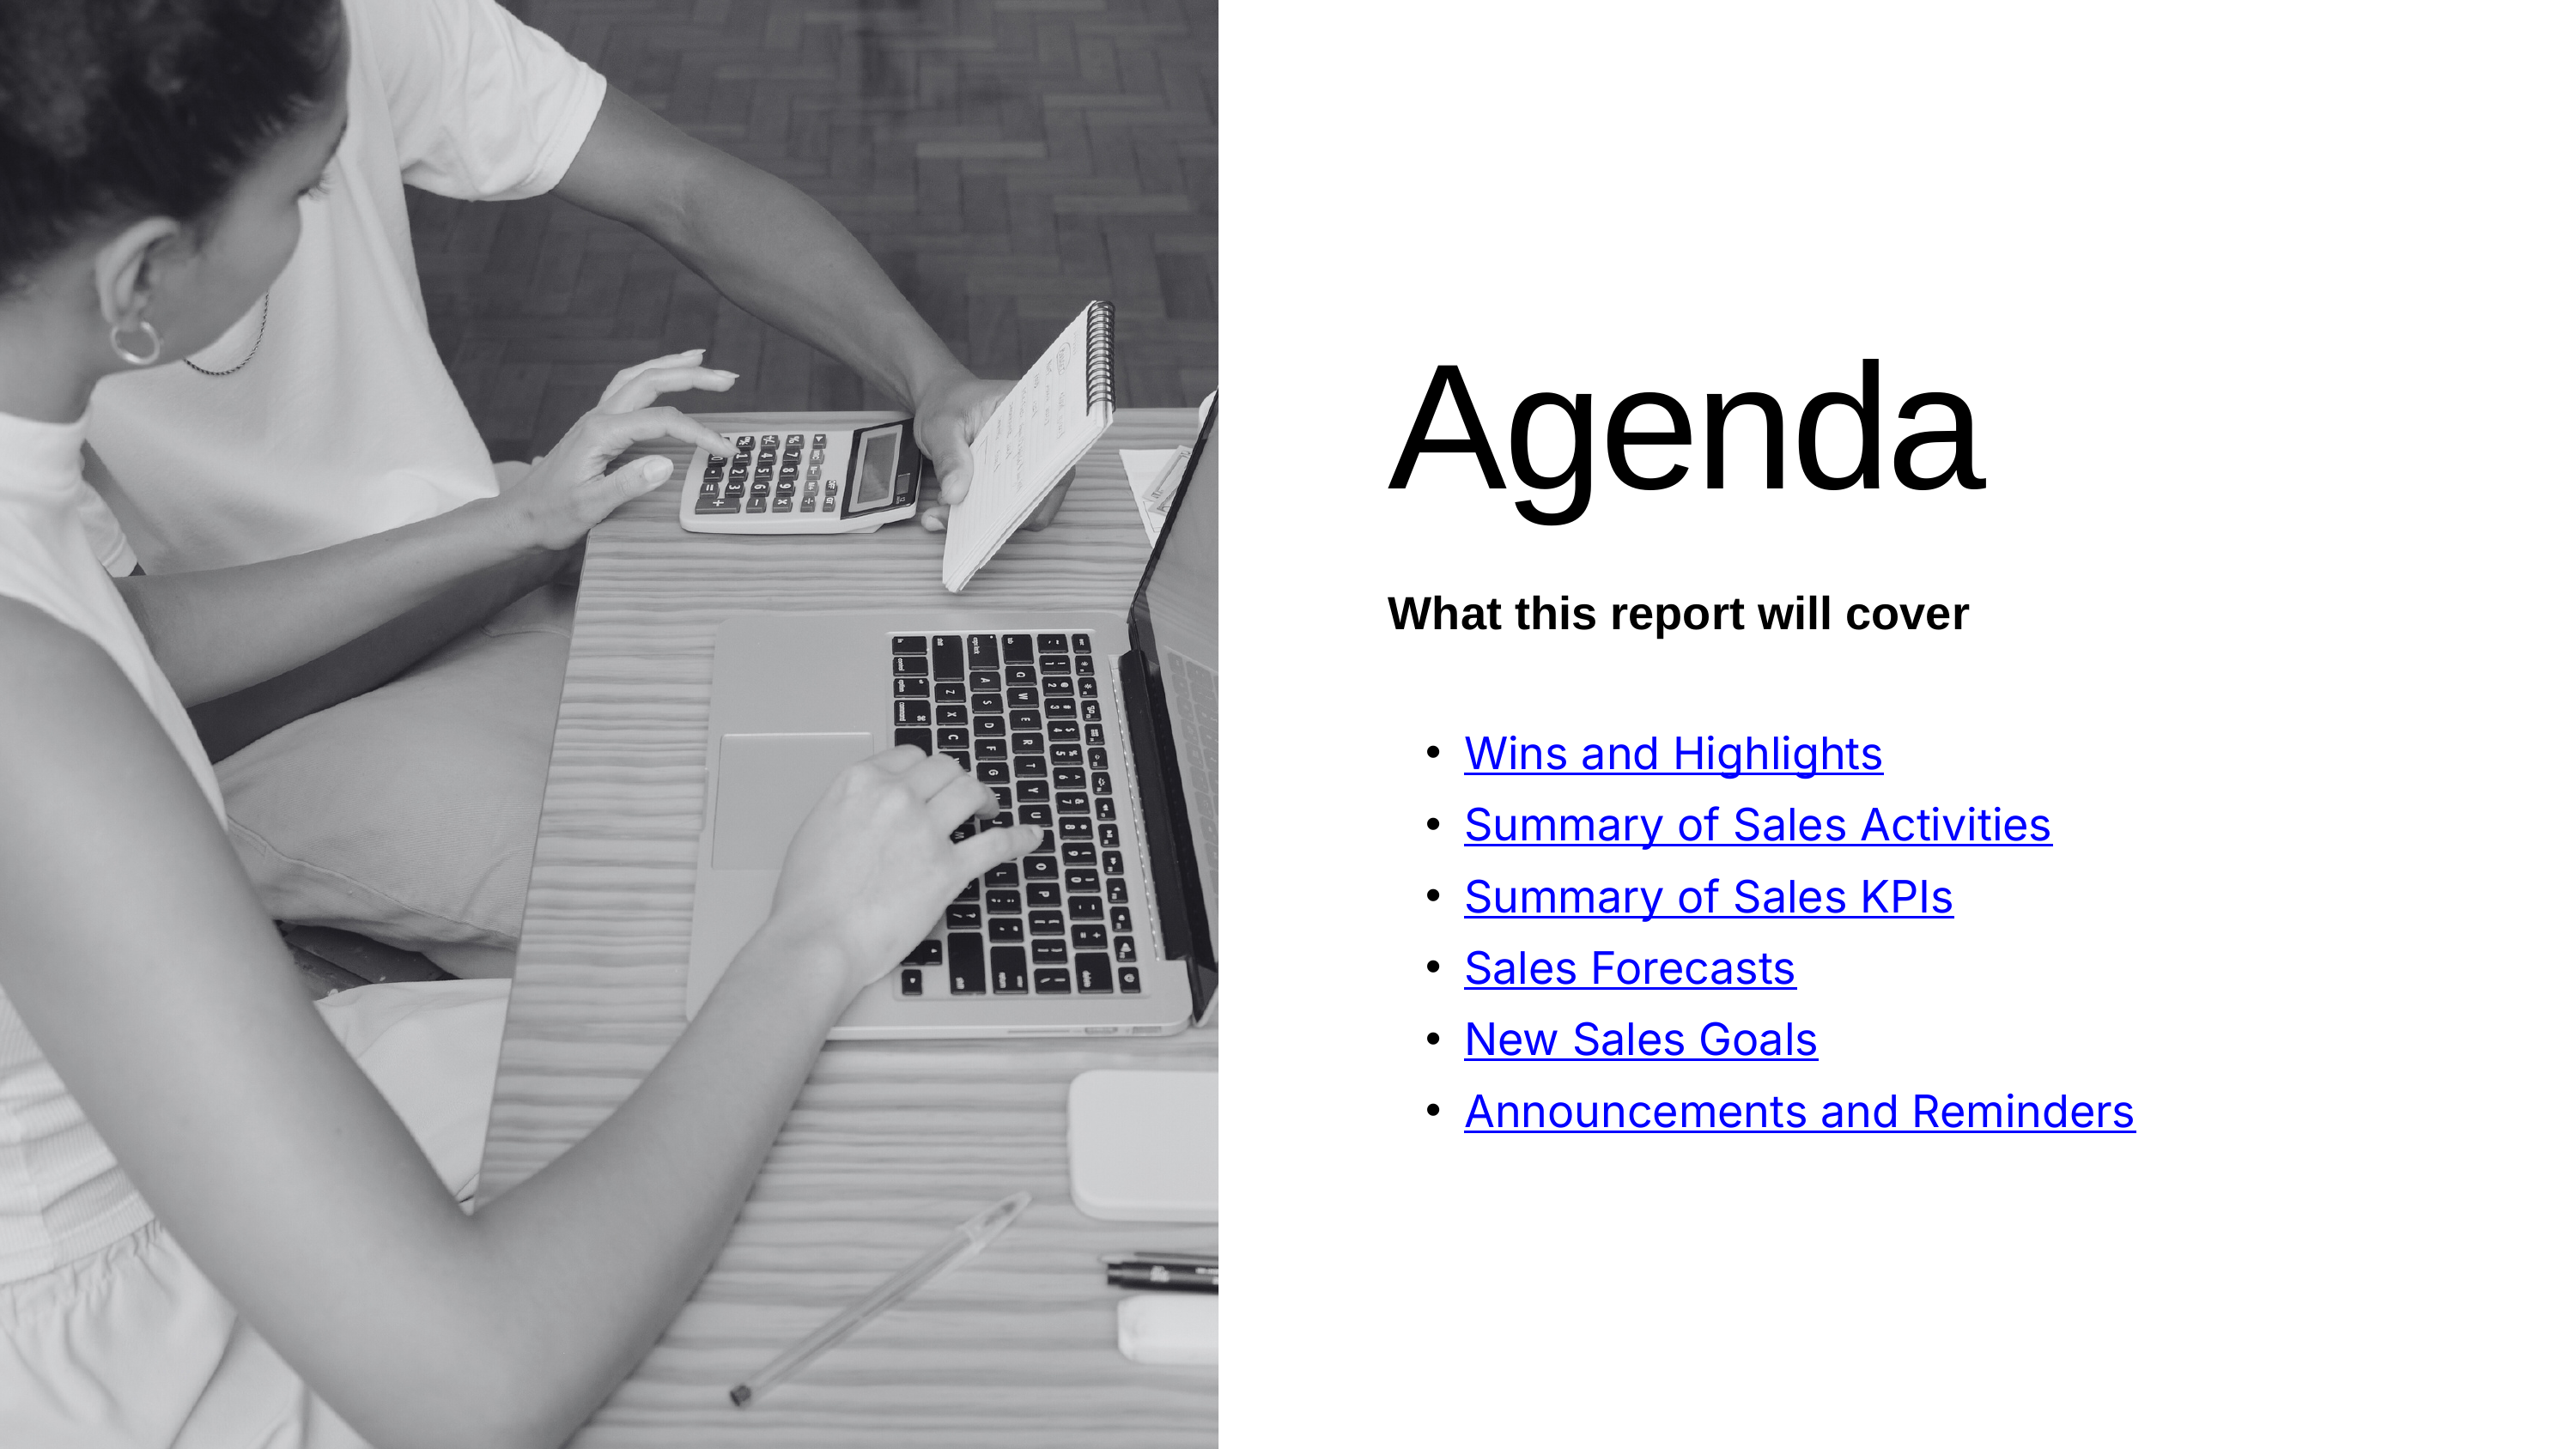

Agenda
What this report will cover
Wins and Highlights
Summary of Sales Activities
Summary of Sales KPIs
Sales Forecasts
New Sales Goals
Announcements and Reminders